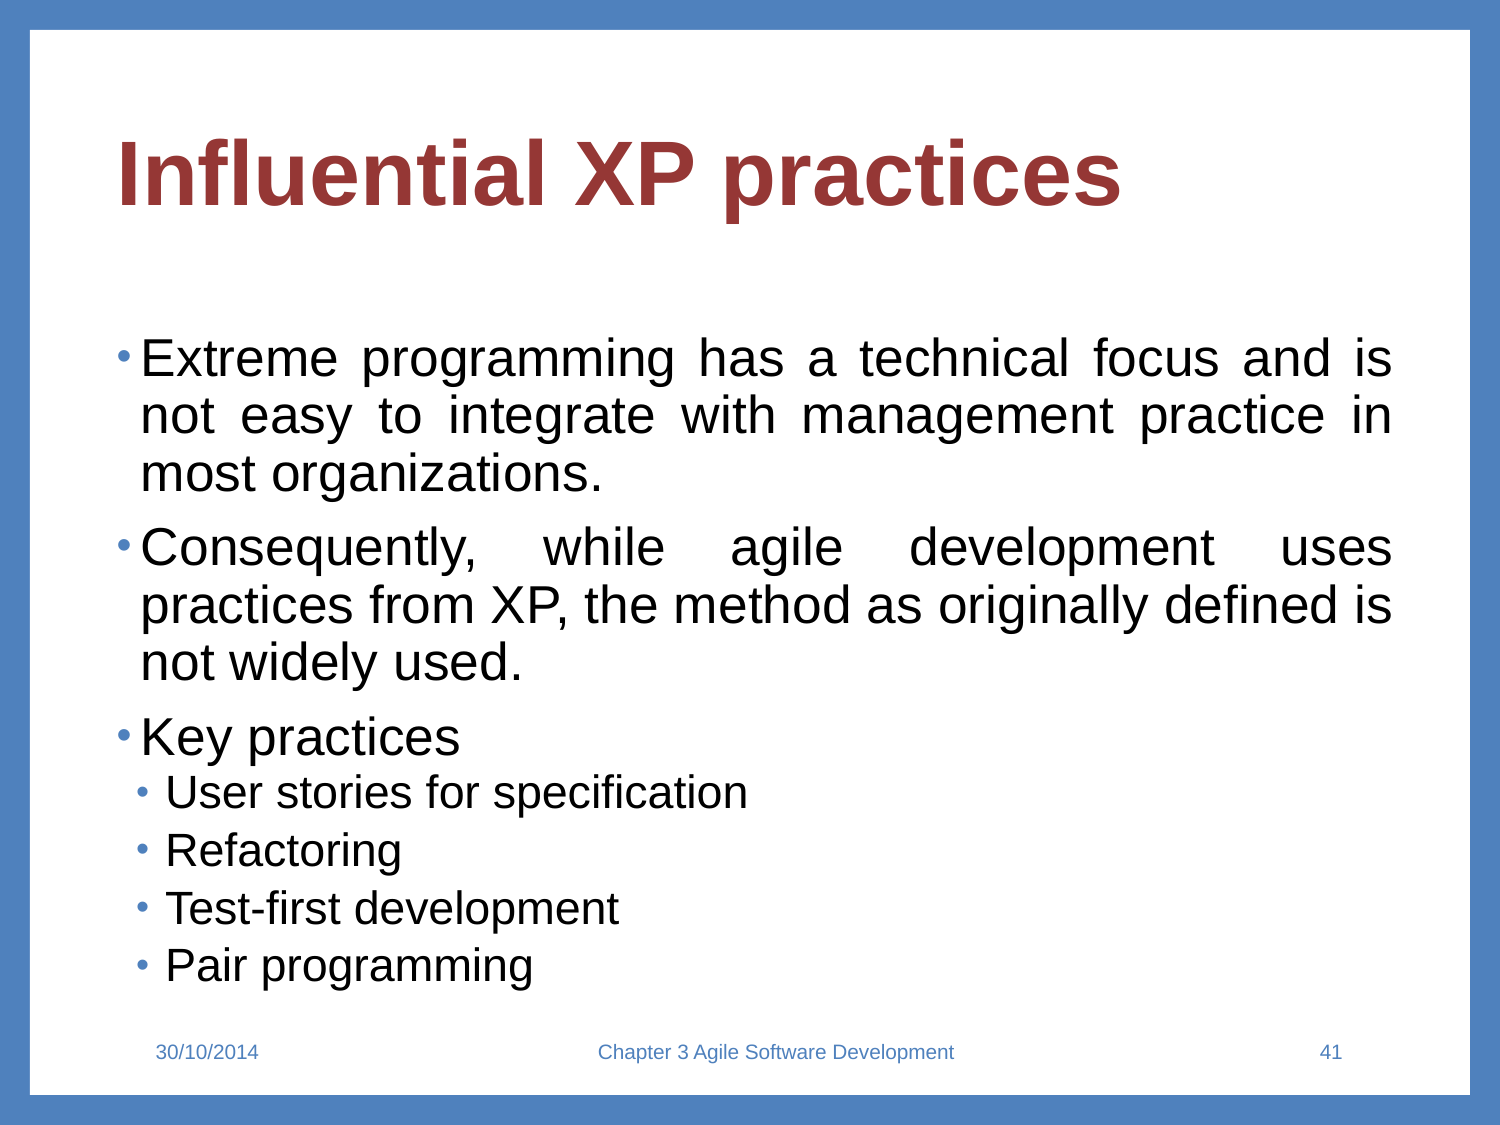

# Influential XP practices
Extreme programming has a technical focus and is not easy to integrate with management practice in most organizations.
Consequently, while agile development uses practices from XP, the method as originally defined is not widely used.
Key practices
User stories for specification
Refactoring
Test-first development
Pair programming
30/10/2014
Chapter 3 Agile Software Development
41